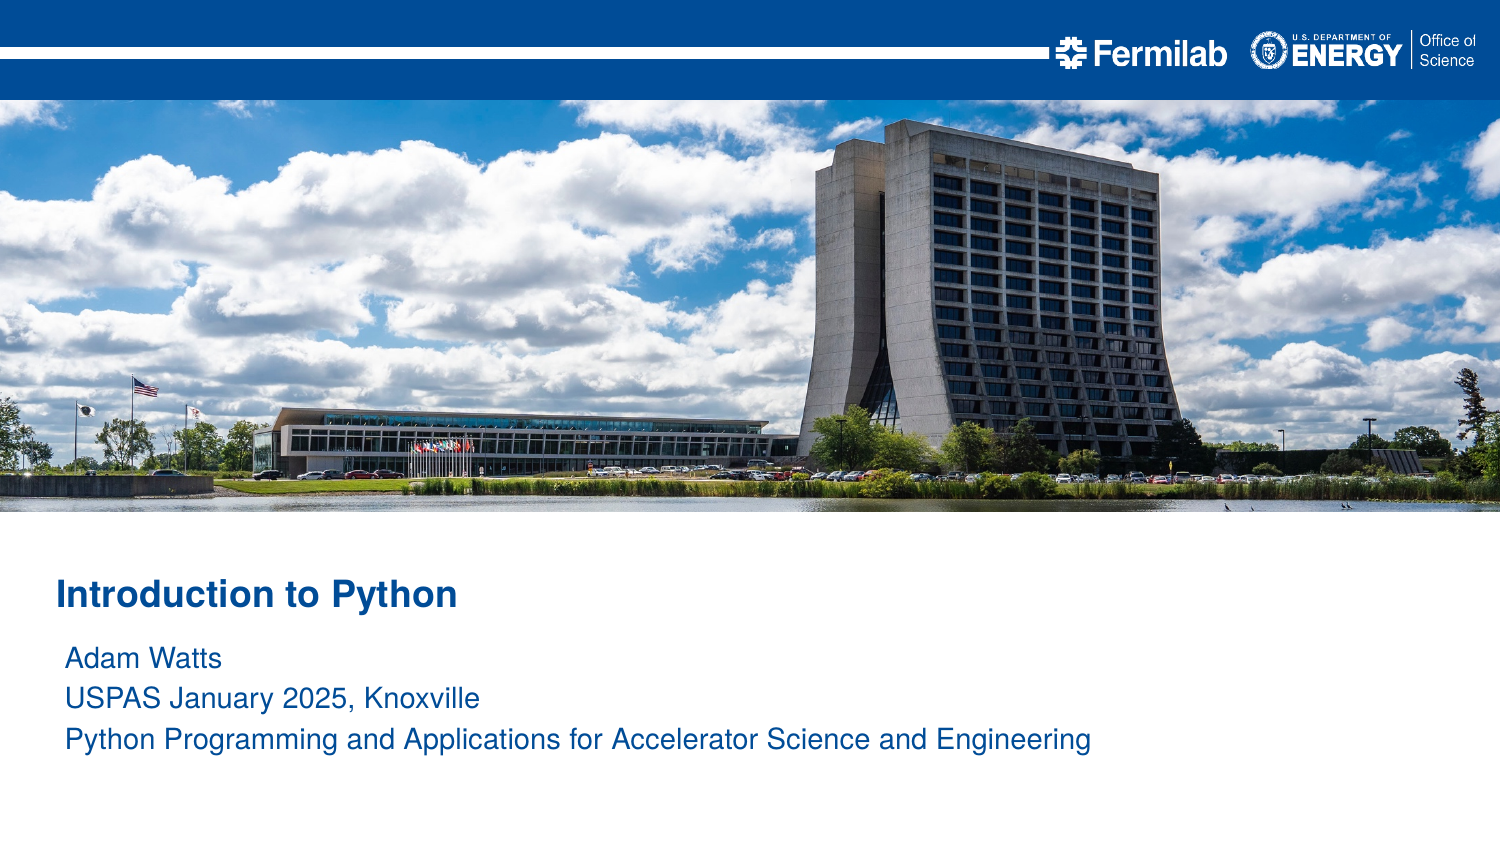

Introduction to Python
Adam Watts
USPAS January 2025, Knoxville
Python Programming and Applications for Accelerator Science and Engineering